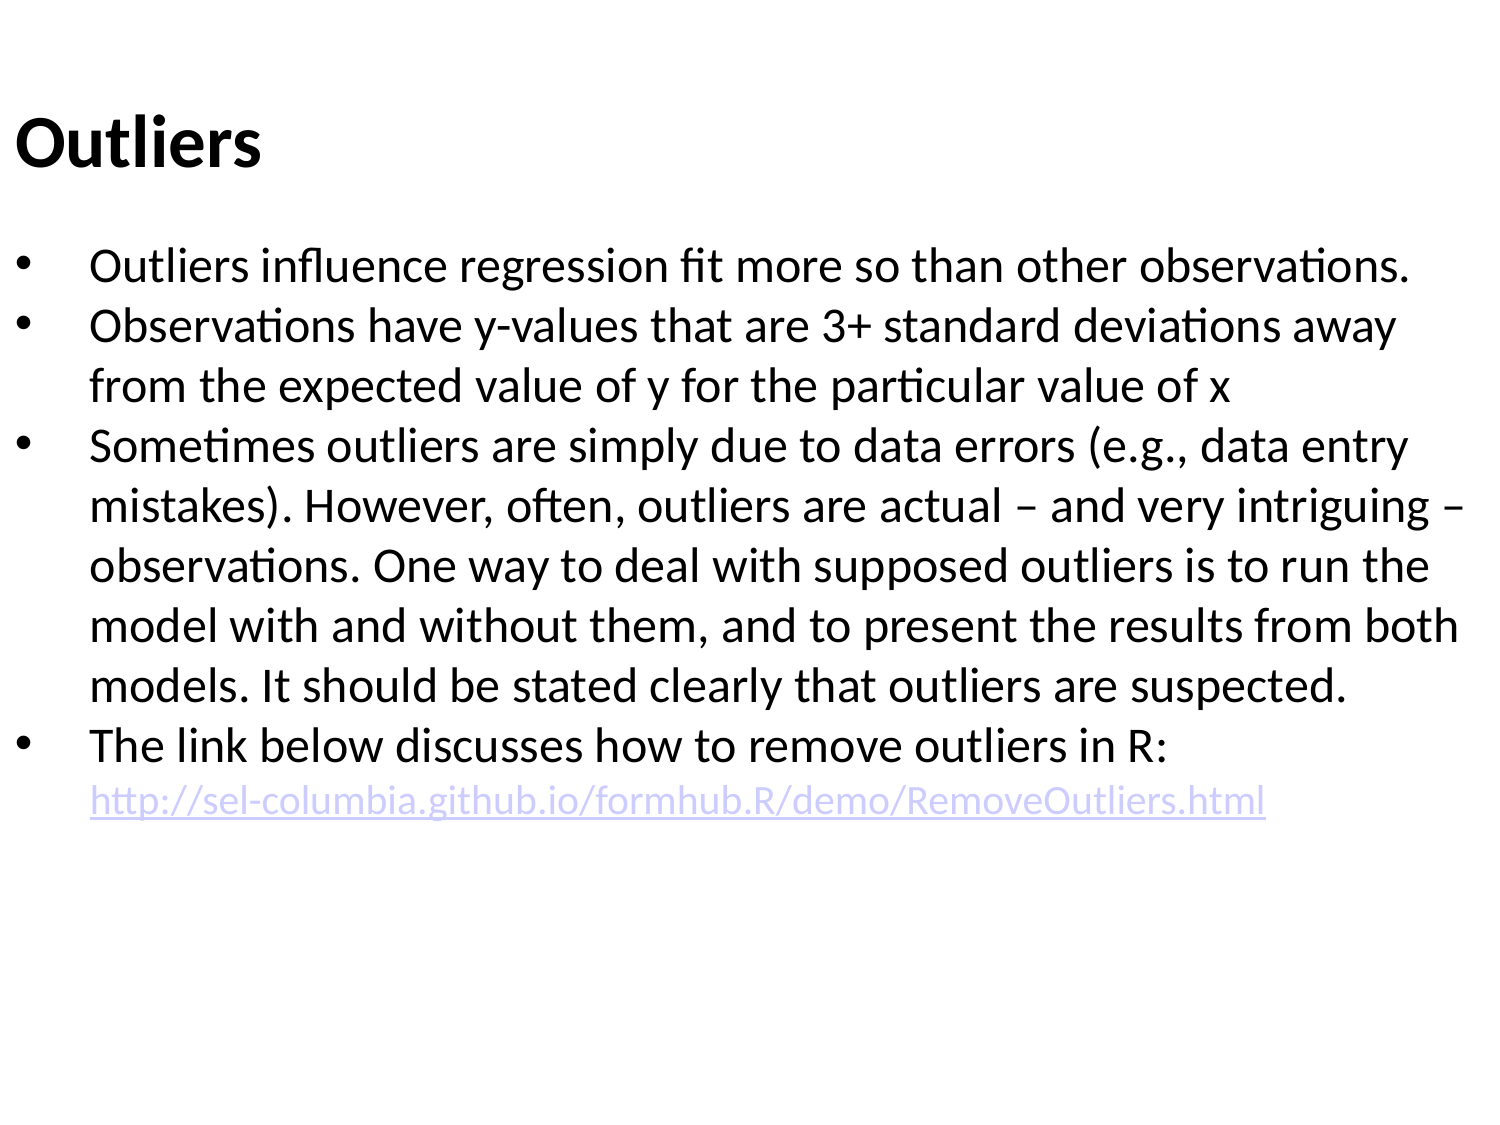

# Outliers
Outliers influence regression fit more so than other observations.
Observations have y-values that are 3+ standard deviations away from the expected value of y for the particular value of x
Sometimes outliers are simply due to data errors (e.g., data entry mistakes). However, often, outliers are actual – and very intriguing – observations. One way to deal with supposed outliers is to run the model with and without them, and to present the results from both models. It should be stated clearly that outliers are suspected.
The link below discusses how to remove outliers in R: http://sel-columbia.github.io/formhub.R/demo/RemoveOutliers.html